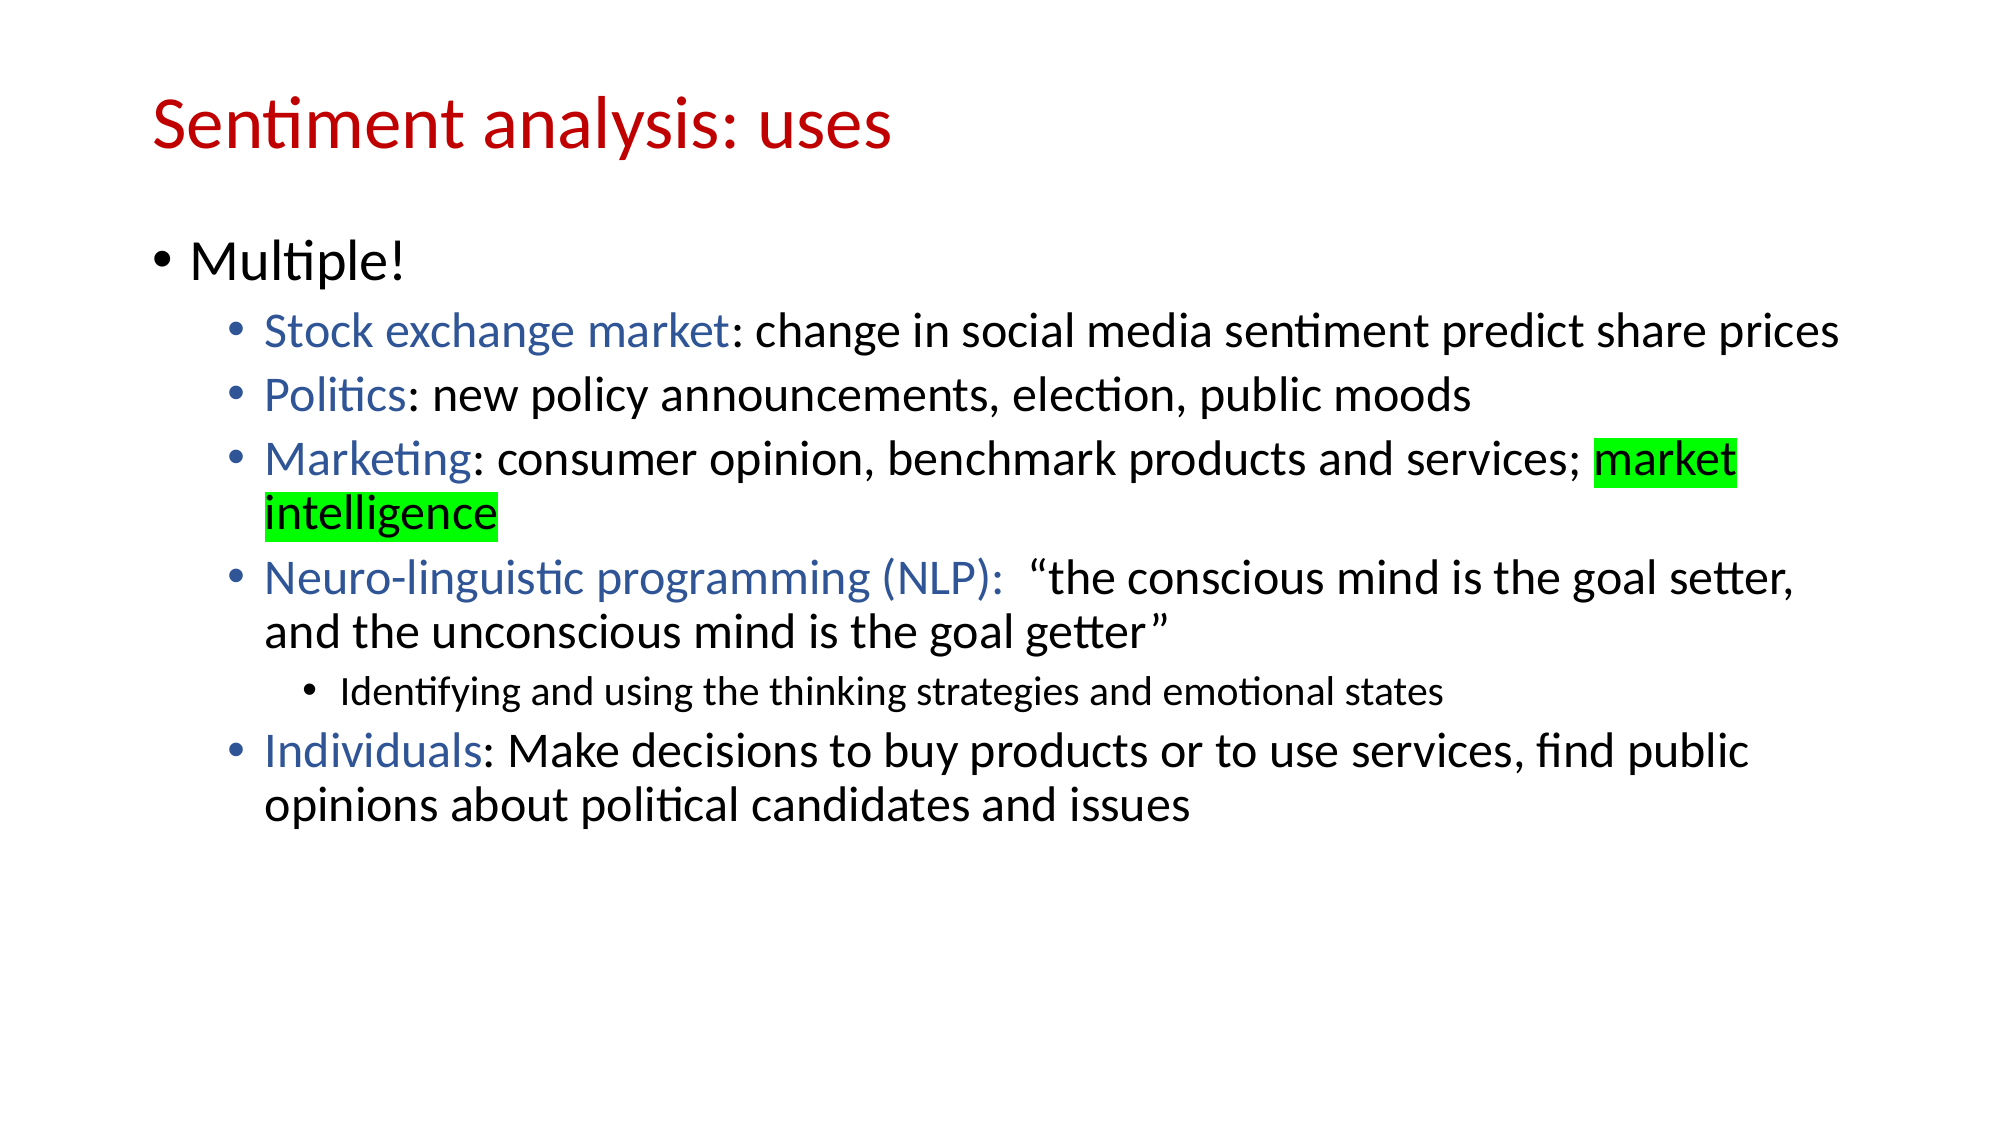

loughran
# Sentiment analysis: uses
Multiple!
Stock exchange market: change in social media sentiment predict share prices
Politics: new policy announcements, election, public moods
Marketing: consumer opinion, benchmark products and services; market intelligence
Neuro-linguistic programming (NLP):  “the conscious mind is the goal setter, and the unconscious mind is the goal getter”
Identifying and using the thinking strategies and emotional states
Individuals: Make decisions to buy products or to use services, find public opinions about political candidates and issues